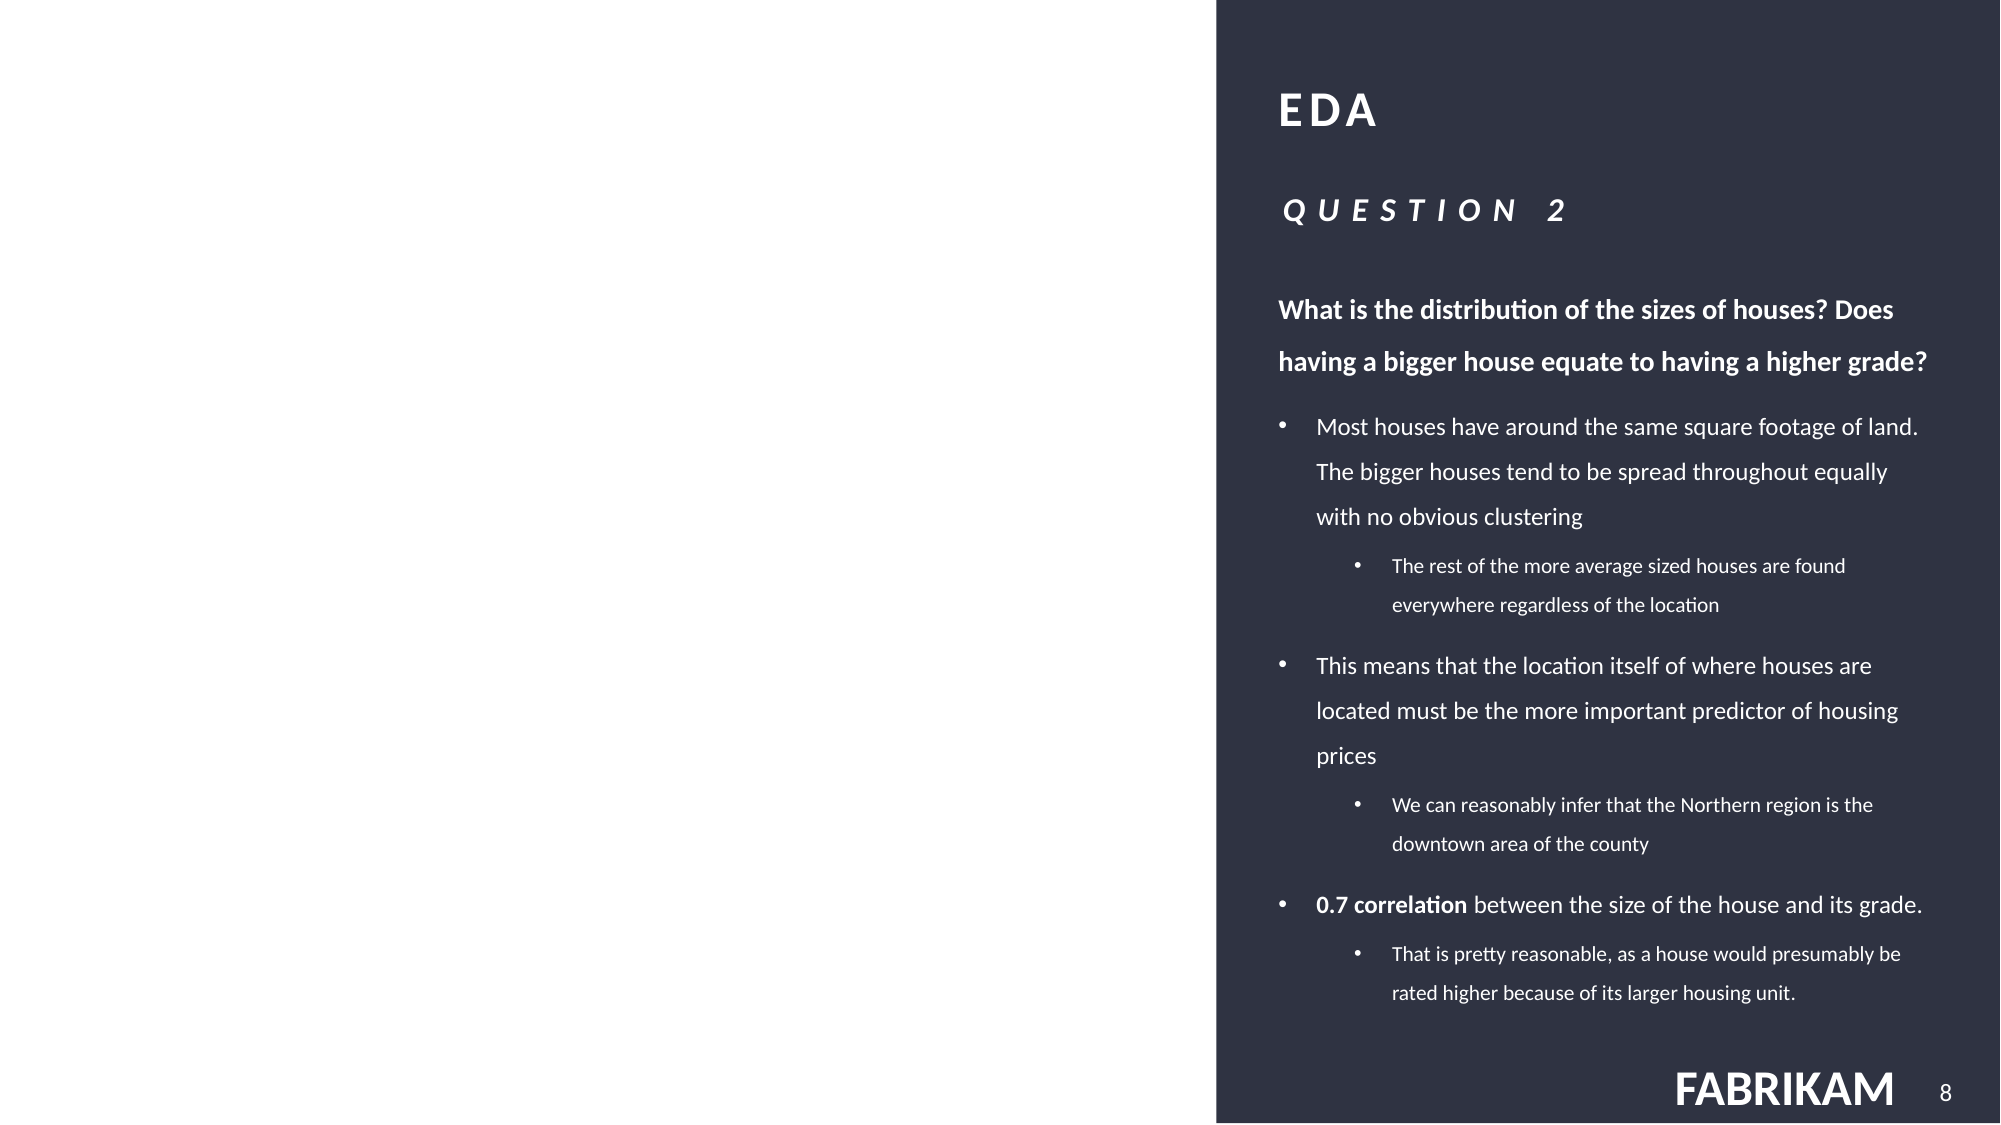

### Chart: CHART TITLE GOES HERE

| Category |
|---|
# EDA
QUESTION 2
What is the distribution of the sizes of houses? Does having a bigger house equate to having a higher grade?
Most houses have around the same square footage of land. The bigger houses tend to be spread throughout equally with no obvious clustering
The rest of the more average sized houses are found everywhere regardless of the location
This means that the location itself of where houses are located must be the more important predictor of housing prices
We can reasonably infer that the Northern region is the downtown area of the county
0.7 correlation between the size of the house and its grade.
That is pretty reasonable, as a house would presumably be rated higher because of its larger housing unit.
8